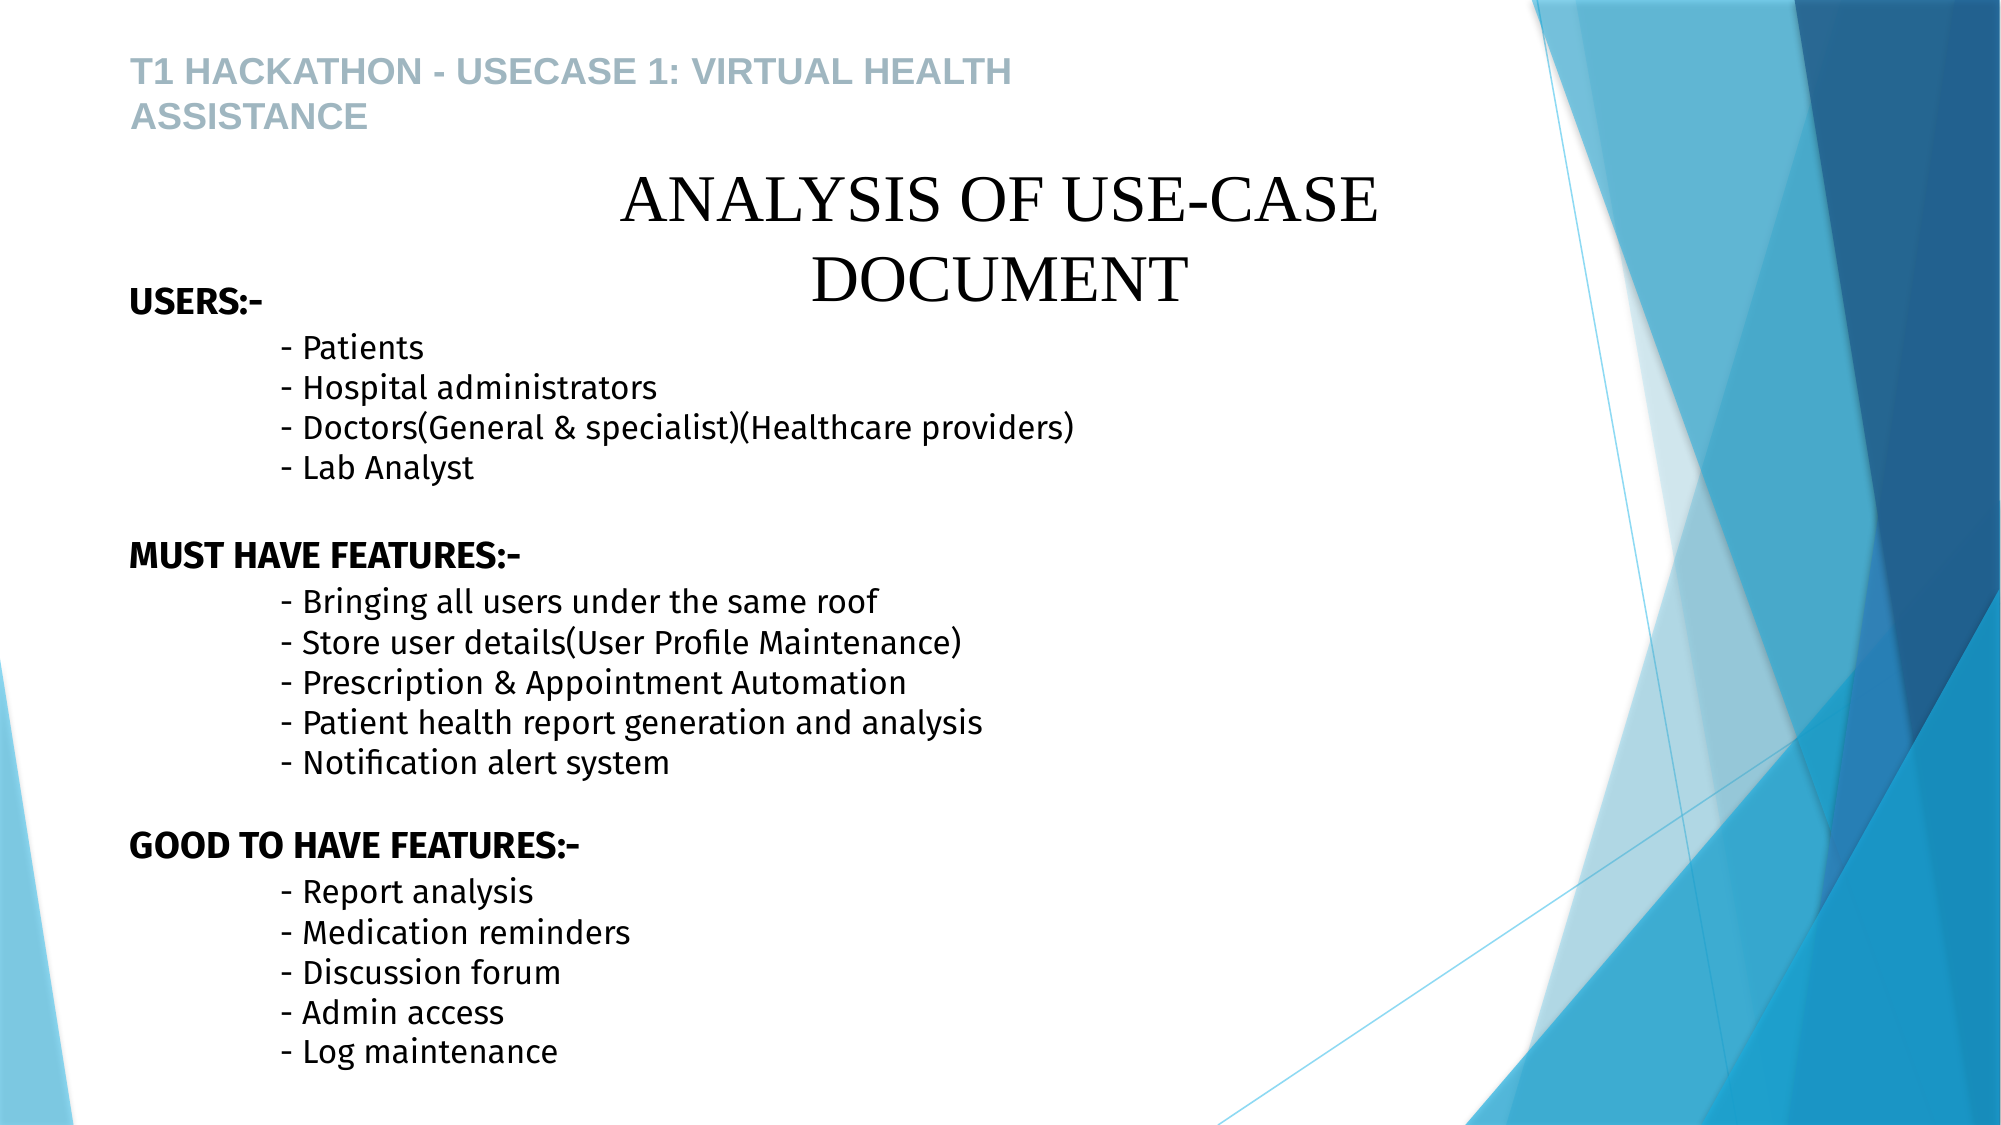

T1 HACKATHON - USECASE 1: VIRTUAL HEALTH ASSISTANCE

ANALYSIS OF USE-CASE DOCUMENT
USERS:-
	- Patients
	- Hospital administrators
	- Doctors(General & specialist)(Healthcare providers)
	- Lab Analyst

MUST HAVE FEATURES:-
	- Bringing all users under the same roof
	- Store user details(User Profile Maintenance)
	- Prescription & Appointment Automation
	- Patient health report generation and analysis
	- Notification alert system

GOOD TO HAVE FEATURES:-
	- Report analysis
	- Medication reminders
	- Discussion forum
	- Admin access
	- Log maintenance